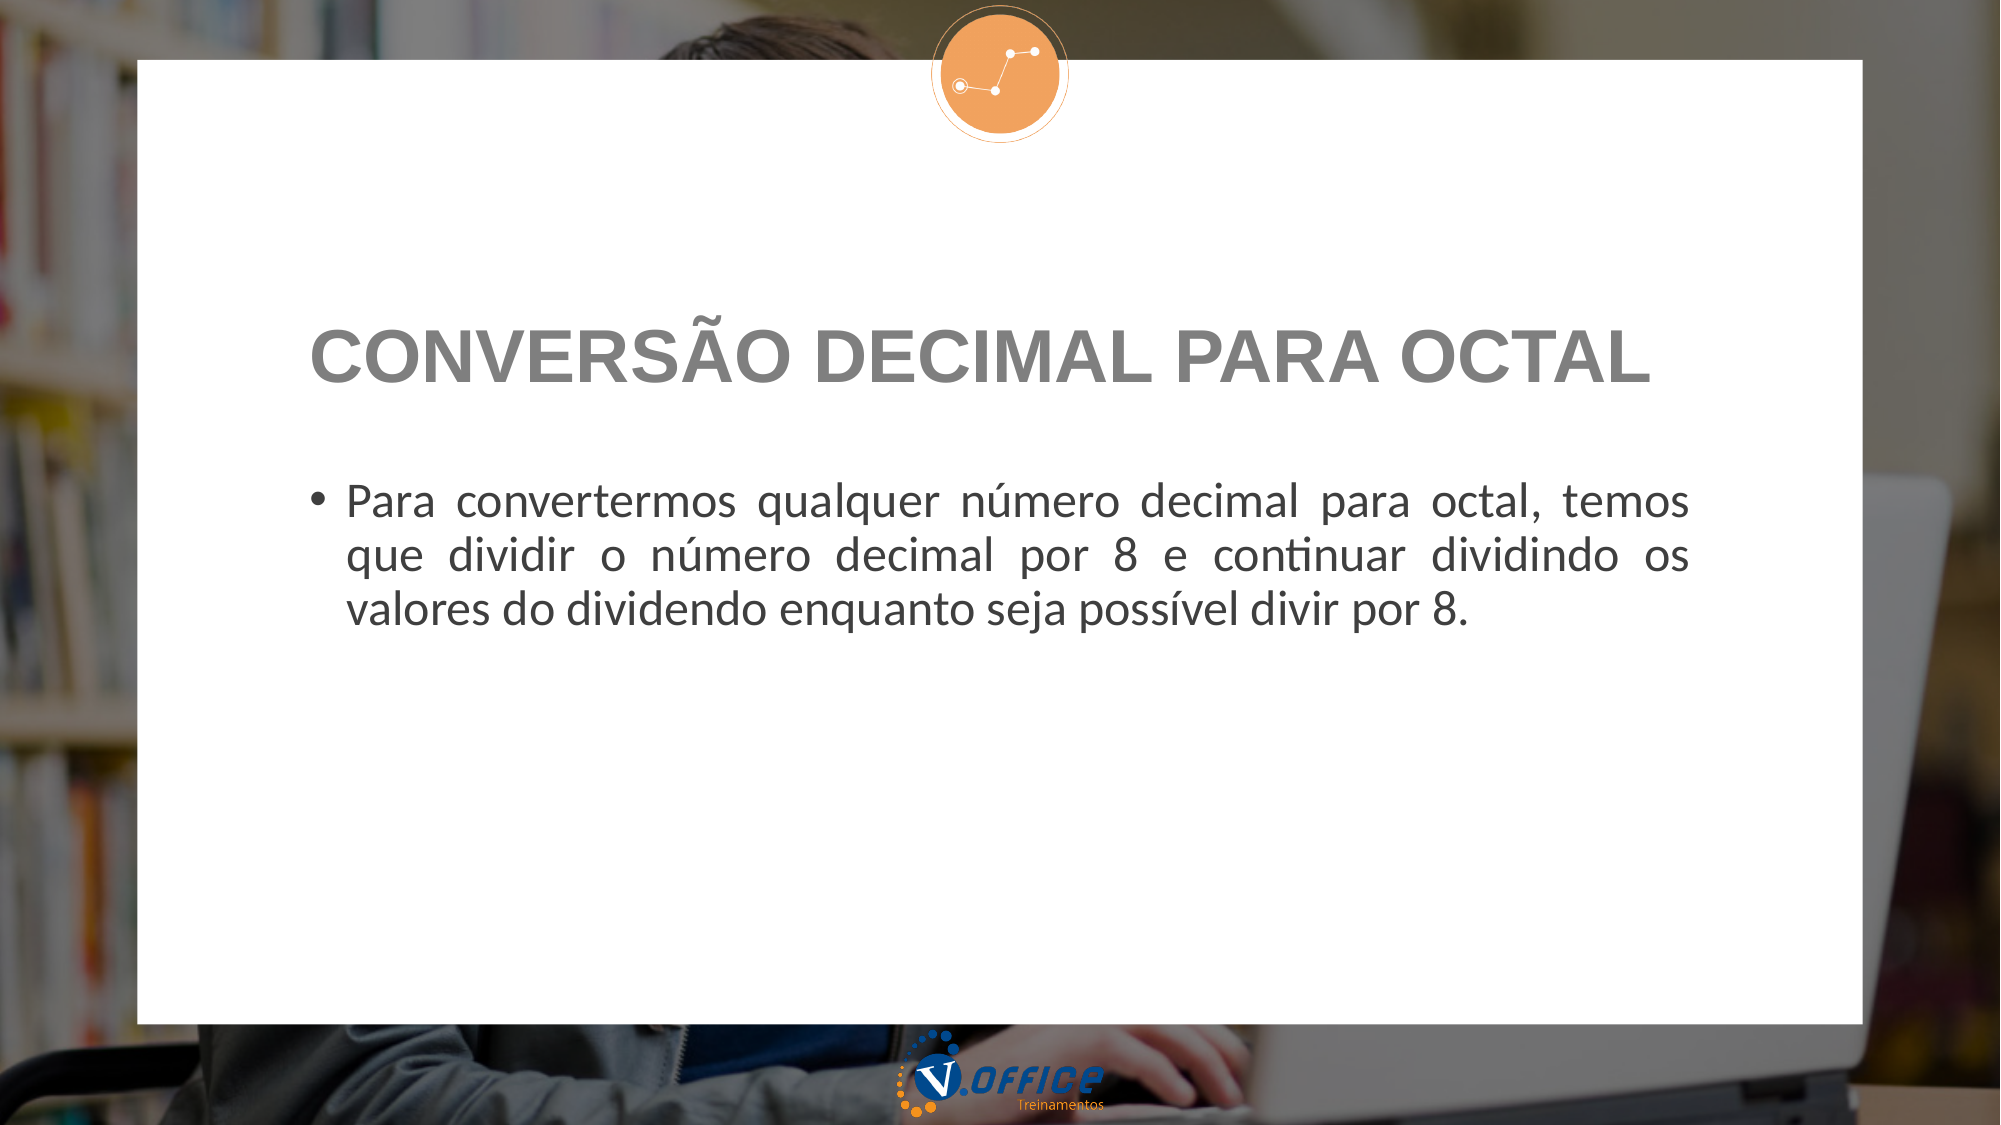

# CONVERSÃO DECIMAL PARA OCTAL
Para convertermos qualquer número decimal para octal, temos que dividir o número decimal por 8 e continuar dividindo os valores do dividendo enquanto seja possível divir por 8.